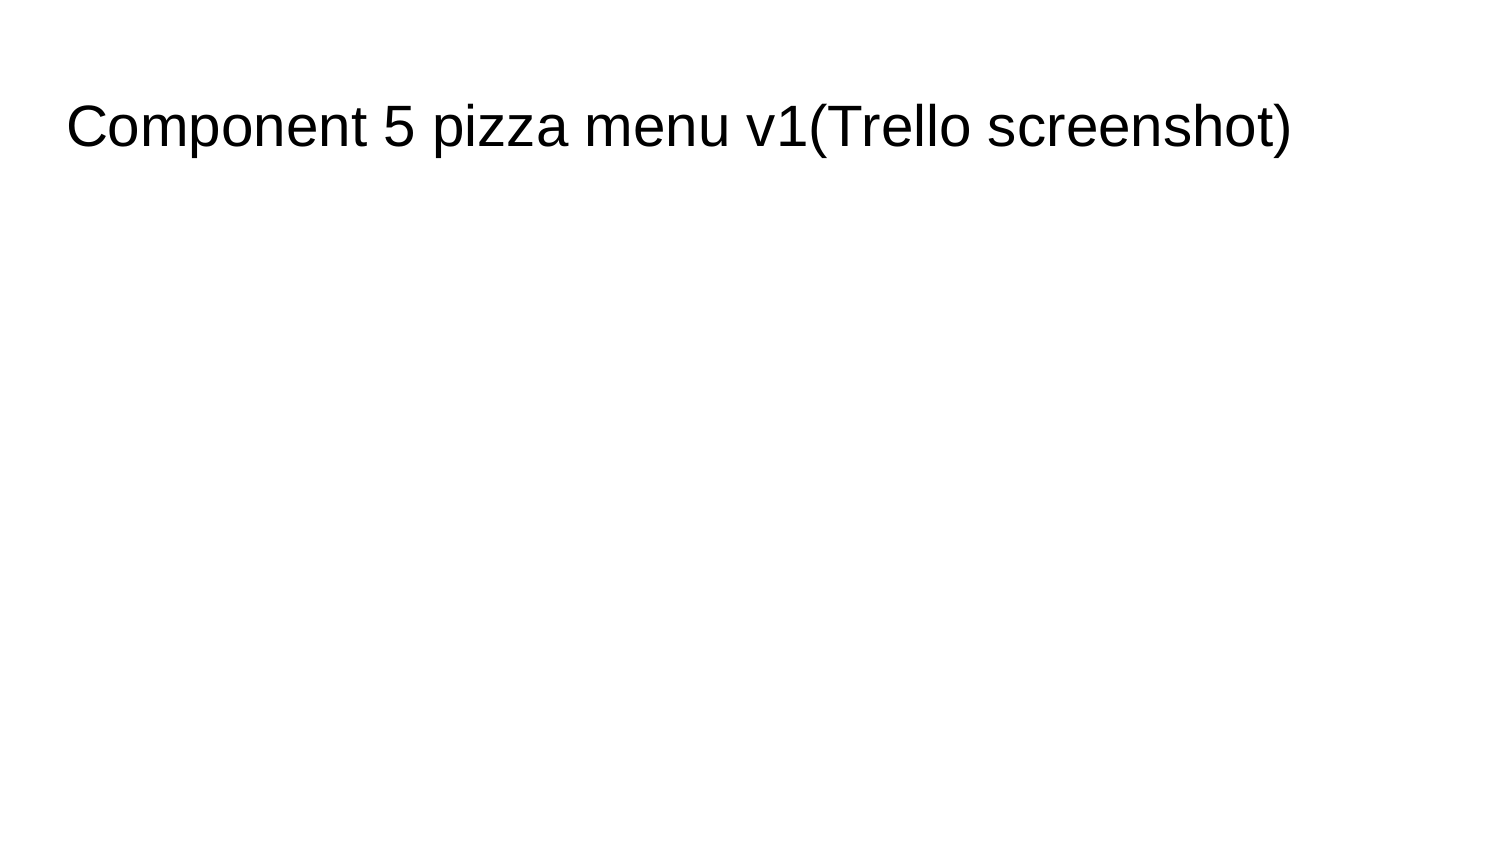

# Component 5 pizza menu v1(Trello screenshot)